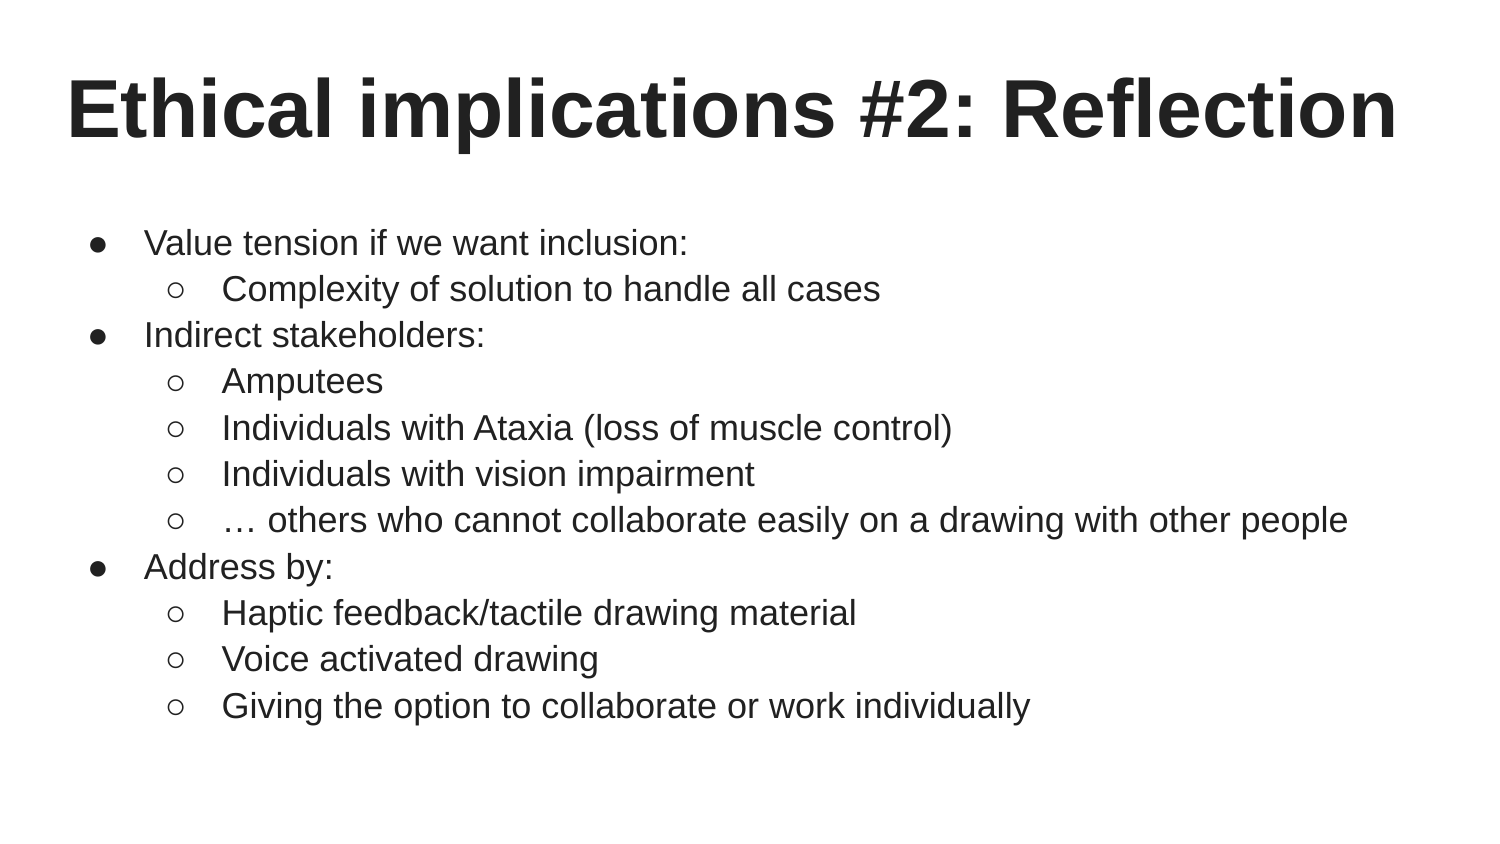

# Ethical implications #2: Reflection
Value tension if we want inclusion:
Complexity of solution to handle all cases
Indirect stakeholders:
Amputees
Individuals with Ataxia (loss of muscle control)
Individuals with vision impairment
… others who cannot collaborate easily on a drawing with other people
Address by:
Haptic feedback/tactile drawing material
Voice activated drawing
Giving the option to collaborate or work individually